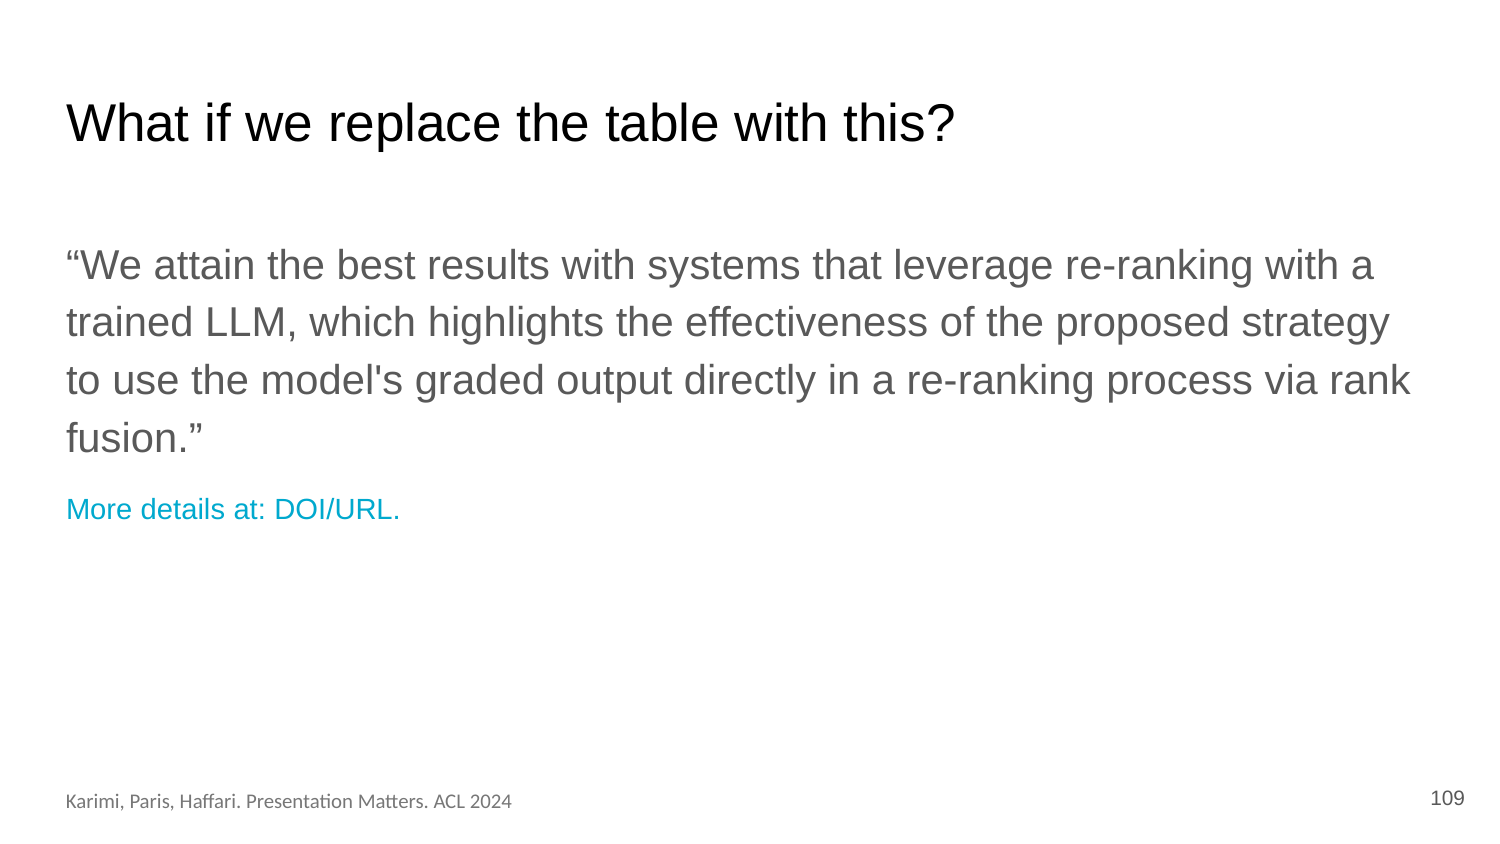

# What if we replace the table with this?
“We attain the best results with systems that leverage re-ranking with a trained LLM, which highlights the effectiveness of the proposed strategy to use the model's graded output directly in a re-ranking process via rank fusion.”
More details at: DOI/URL.
109